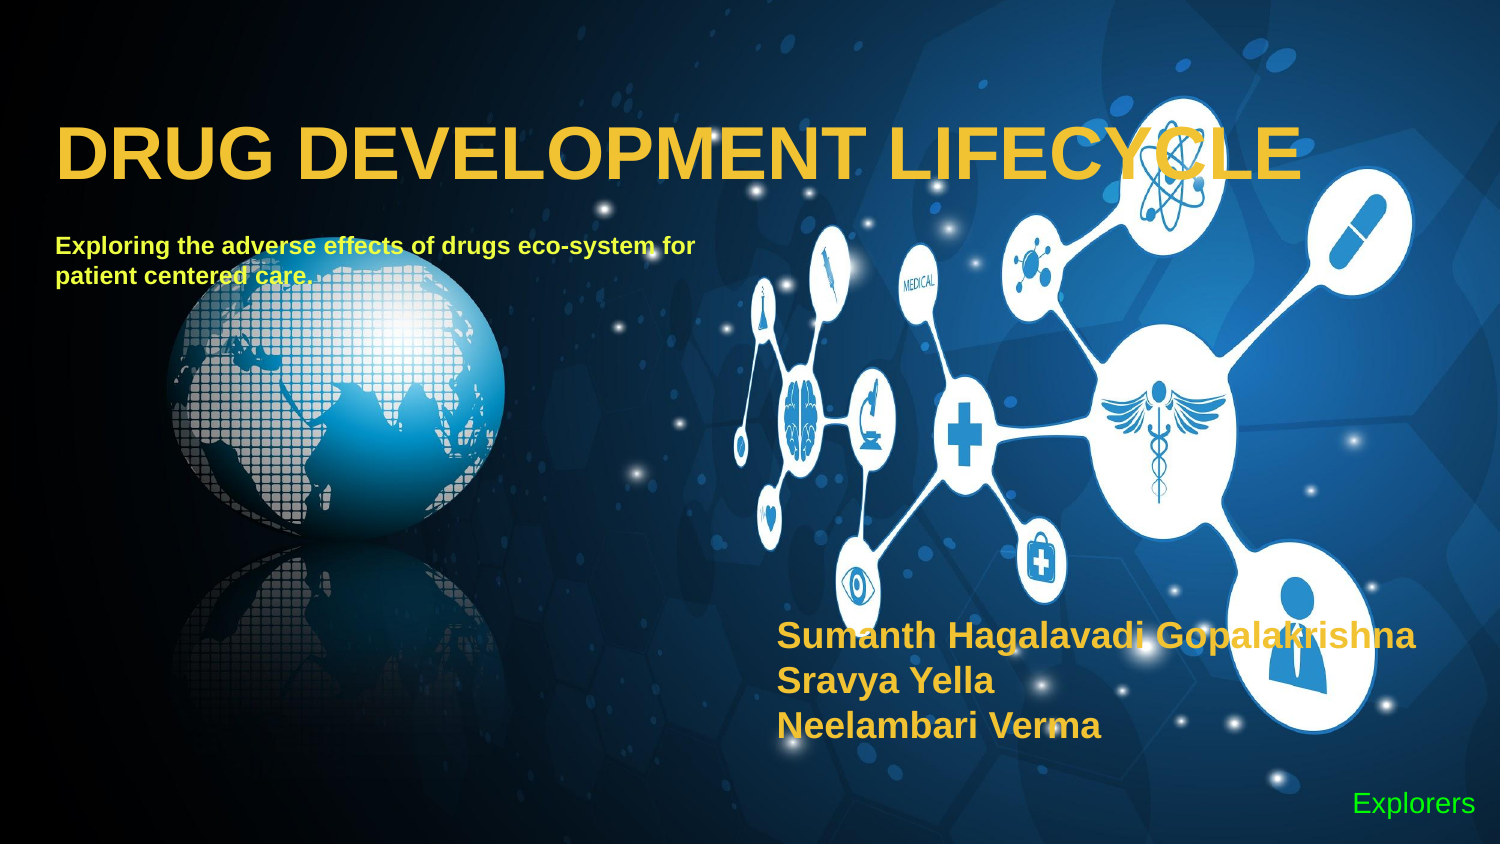

# DRUG DEVELOPMENT LIFECYCLE

Exploring the adverse effects of drugs eco-system for
patient centered care.

Sumanth Hagalavadi Gopalakrishna   Sravya Yella
Neelambari Verma

Explorers